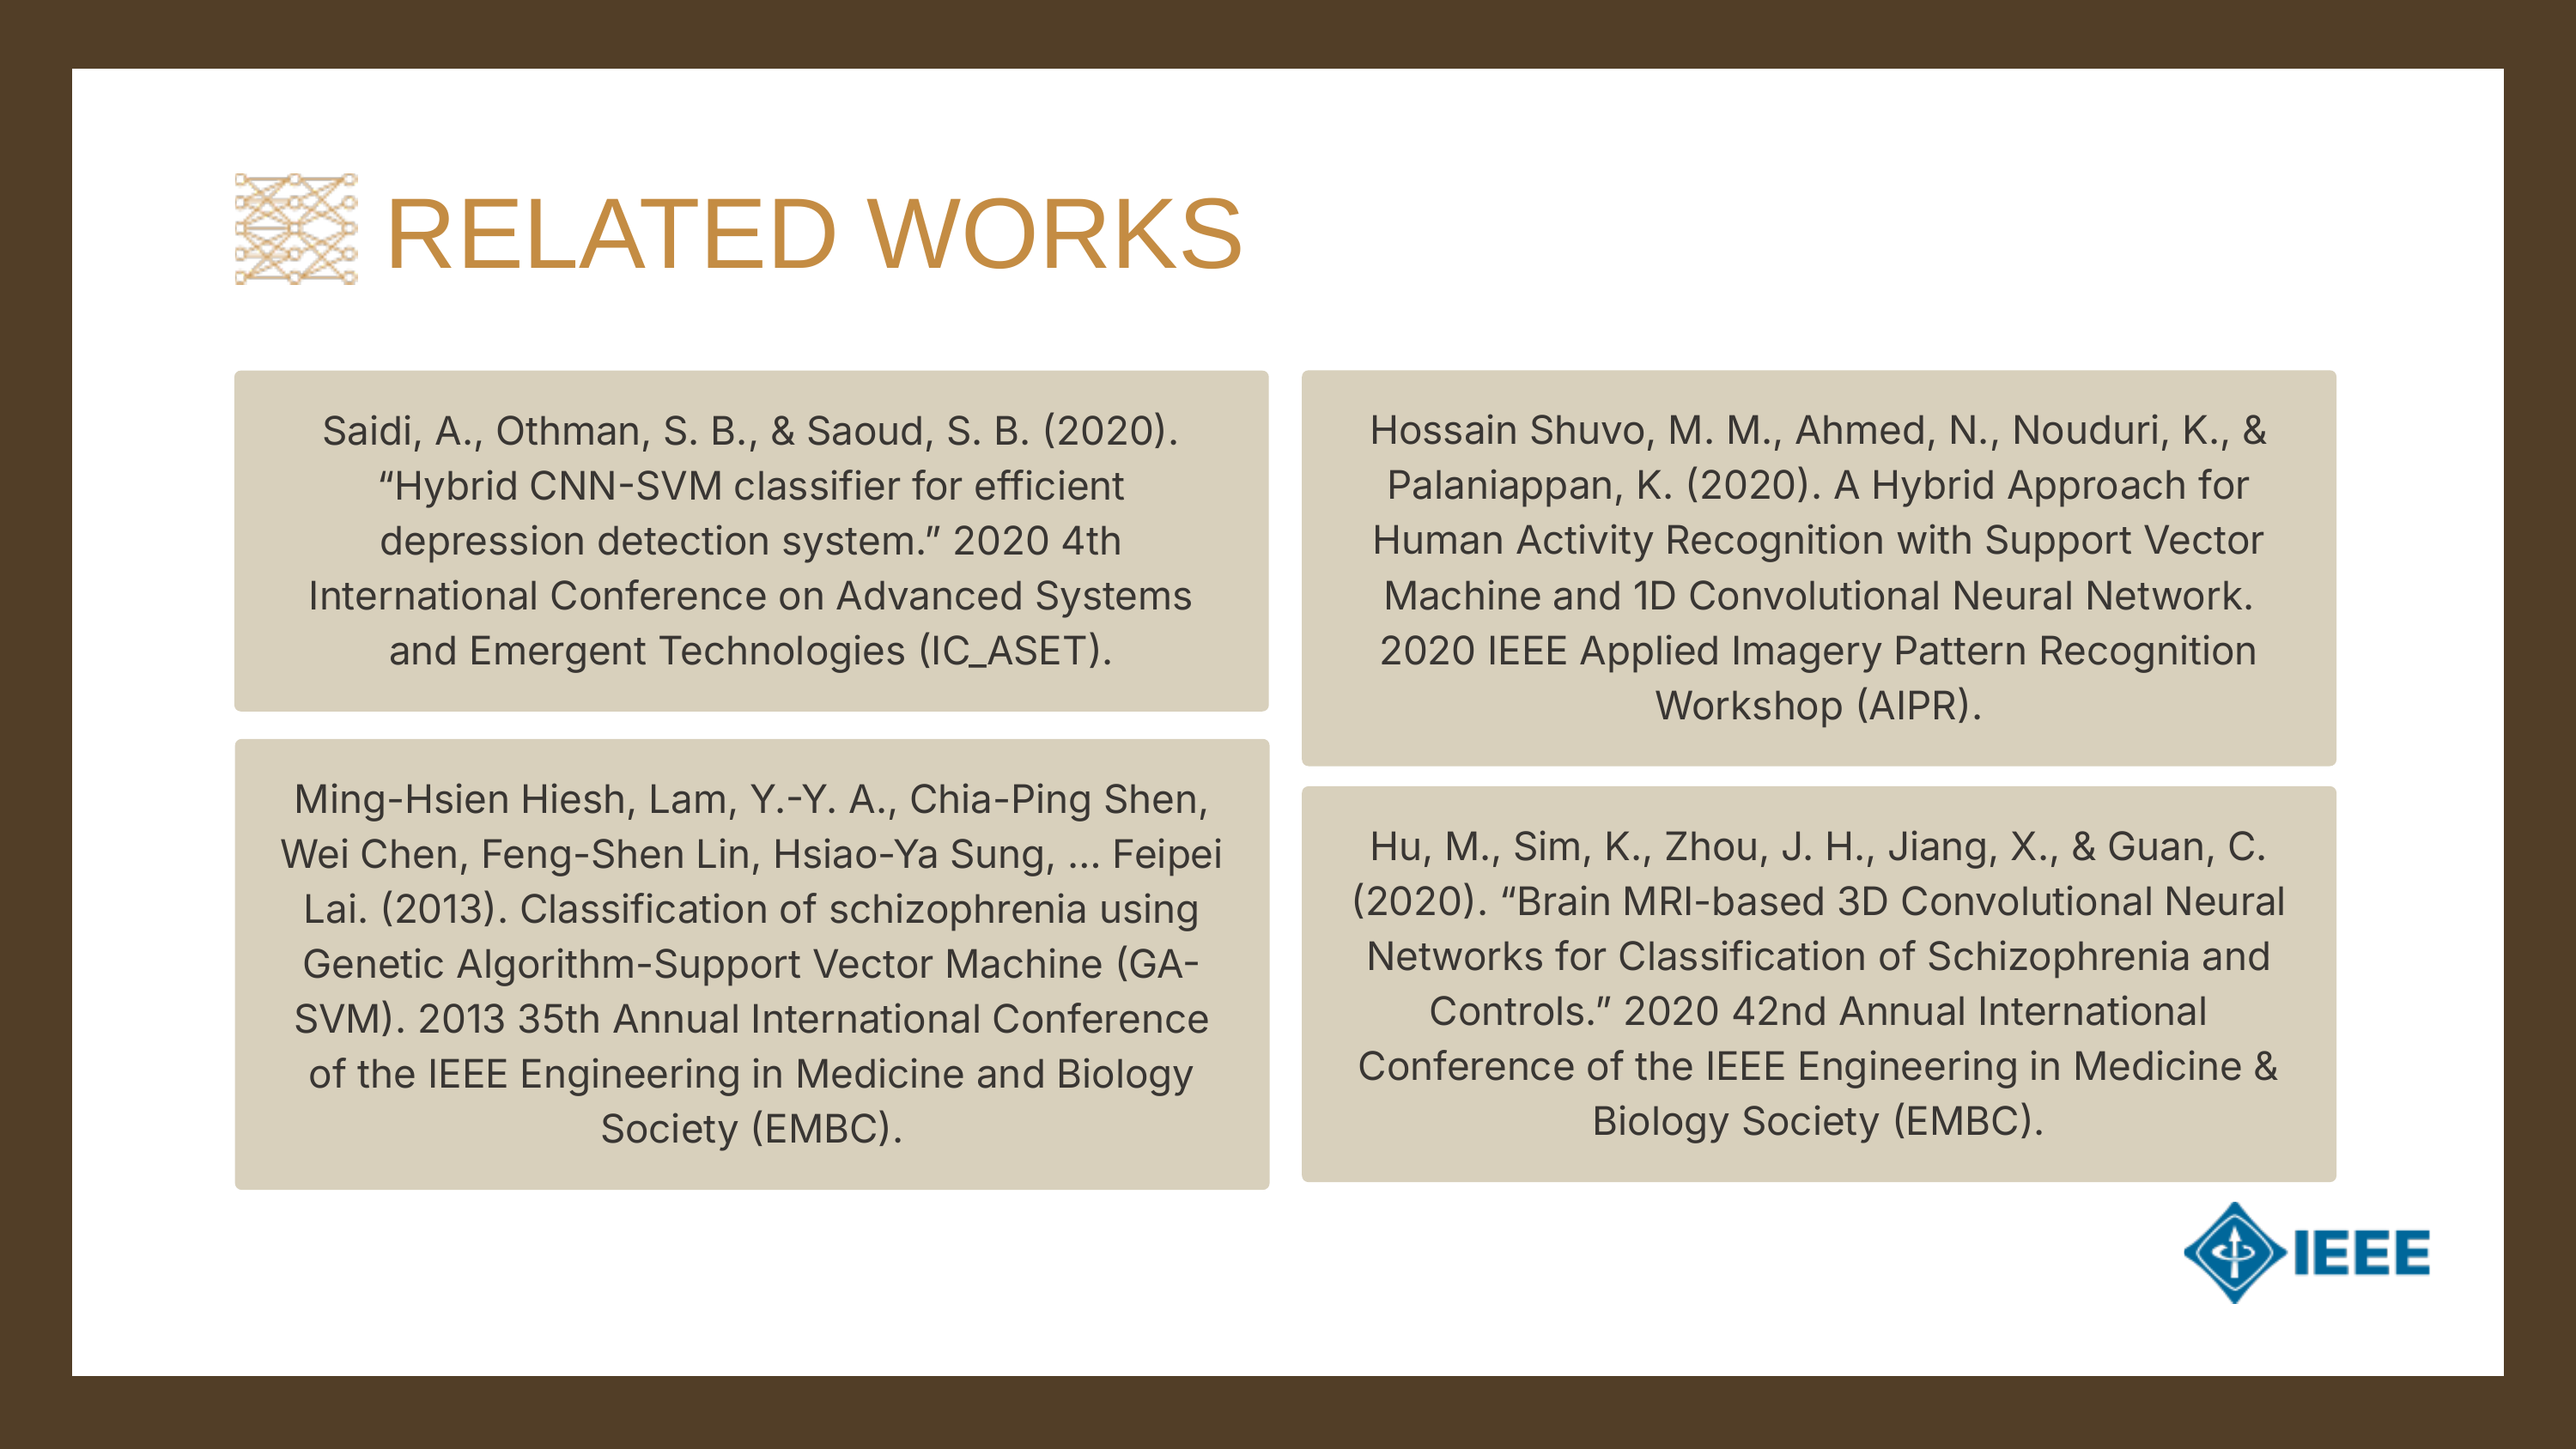

RELATED WORKS

Hossain Shuvo, M. M., Ahmed, N., Nouduri, K., & Palaniappan, K. (2020). A Hybrid Approach for Human Activity Recognition with Support Vector Machine and 1D Convolutional Neural Network. 2020 IEEE Applied Imagery Pattern Recognition Workshop (AIPR).

Saidi, A., Othman, S. B., & Saoud, S. B. (2020). “Hybrid CNN-SVM classifier for efficient depression detection system.” 2020 4th International Conference on Advanced Systems and Emergent Technologies (IC_ASET).

Ming-Hsien Hiesh, Lam, Y.-Y. A., Chia-Ping Shen, Wei Chen, Feng-Shen Lin, Hsiao-Ya Sung, … Feipei Lai. (2013). Classification of schizophrenia using Genetic Algorithm-Support Vector Machine (GA-SVM). 2013 35th Annual International Conference of the IEEE Engineering in Medicine and Biology Society (EMBC).

Hu, M., Sim, K., Zhou, J. H., Jiang, X., & Guan, C. (2020). “Brain MRI-based 3D Convolutional Neural Networks for Classification of Schizophrenia and Controls.” 2020 42nd Annual International Conference of the IEEE Engineering in Medicine & Biology Society (EMBC).